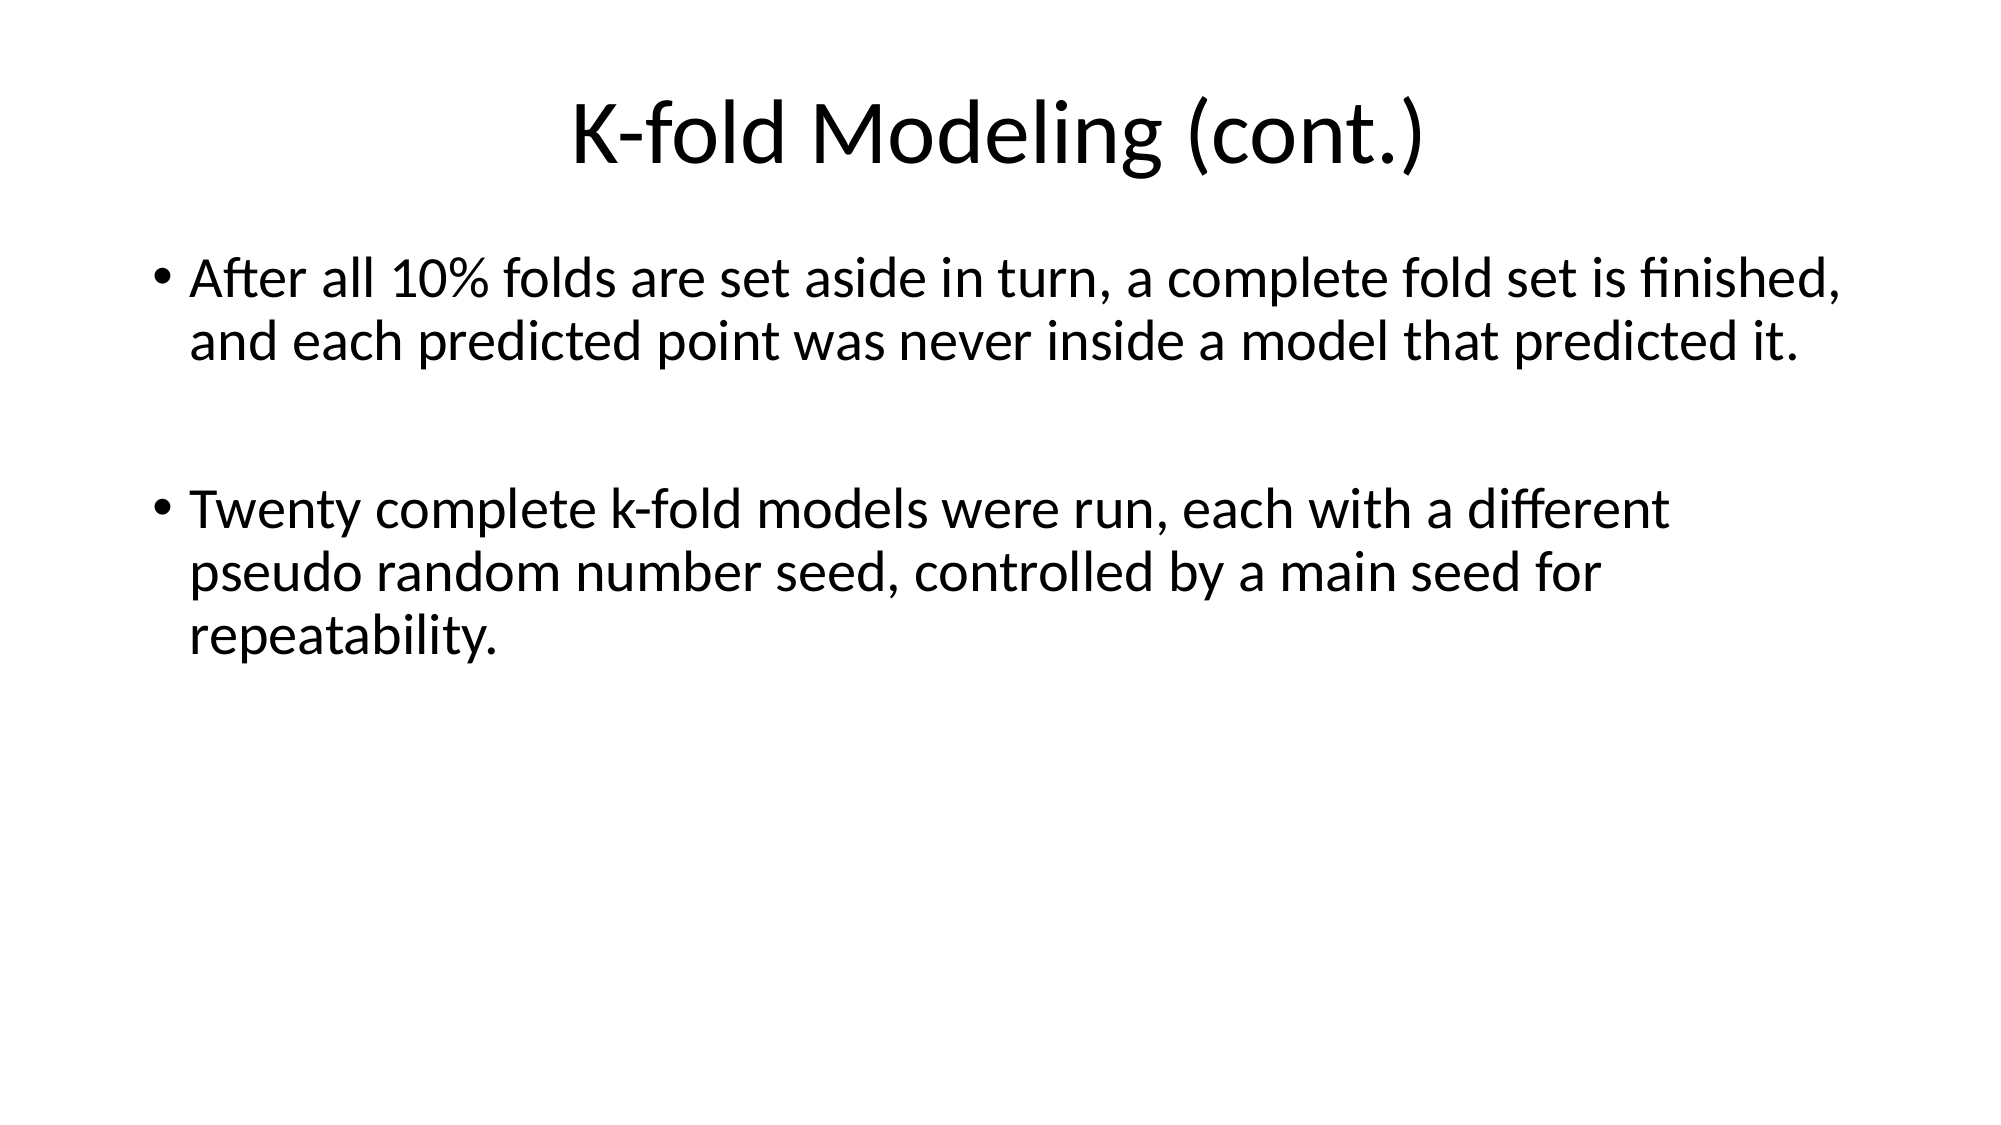

# K-fold Modeling (cont.)
After all 10% folds are set aside in turn, a complete fold set is finished, and each predicted point was never inside a model that predicted it.

Twenty complete k-fold models were run, each with a different pseudo random number seed, controlled by a main seed for repeatability.